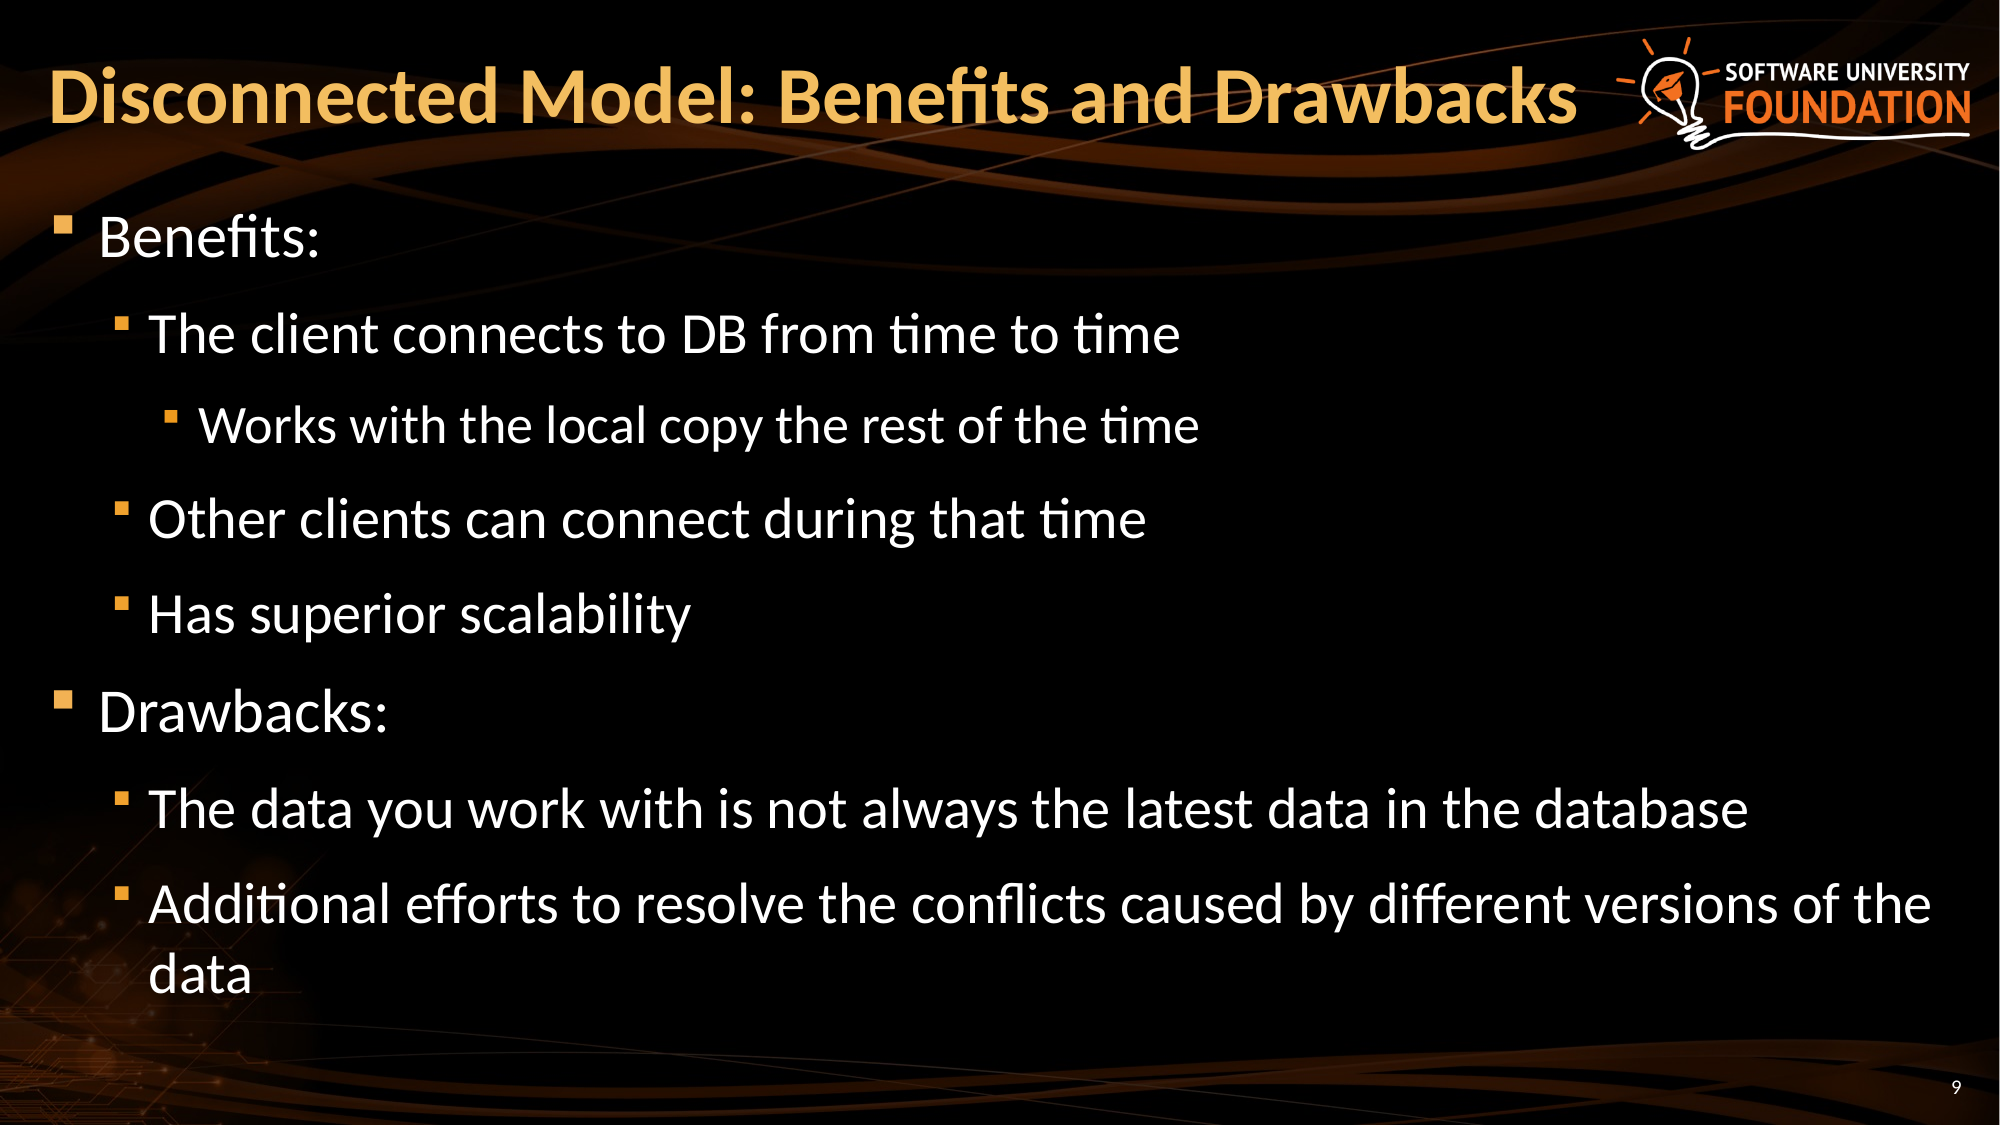

# Disconnected Model: Benefits and Drawbacks
Benefits:
The client connects to DB from time to time
Works with the local copy the rest of the time
Other clients can connect during that time
Has superior scalability
Drawbacks:
The data you work with is not always the latest data in the database
Additional efforts to resolve the conflicts caused by different versions of the data
9